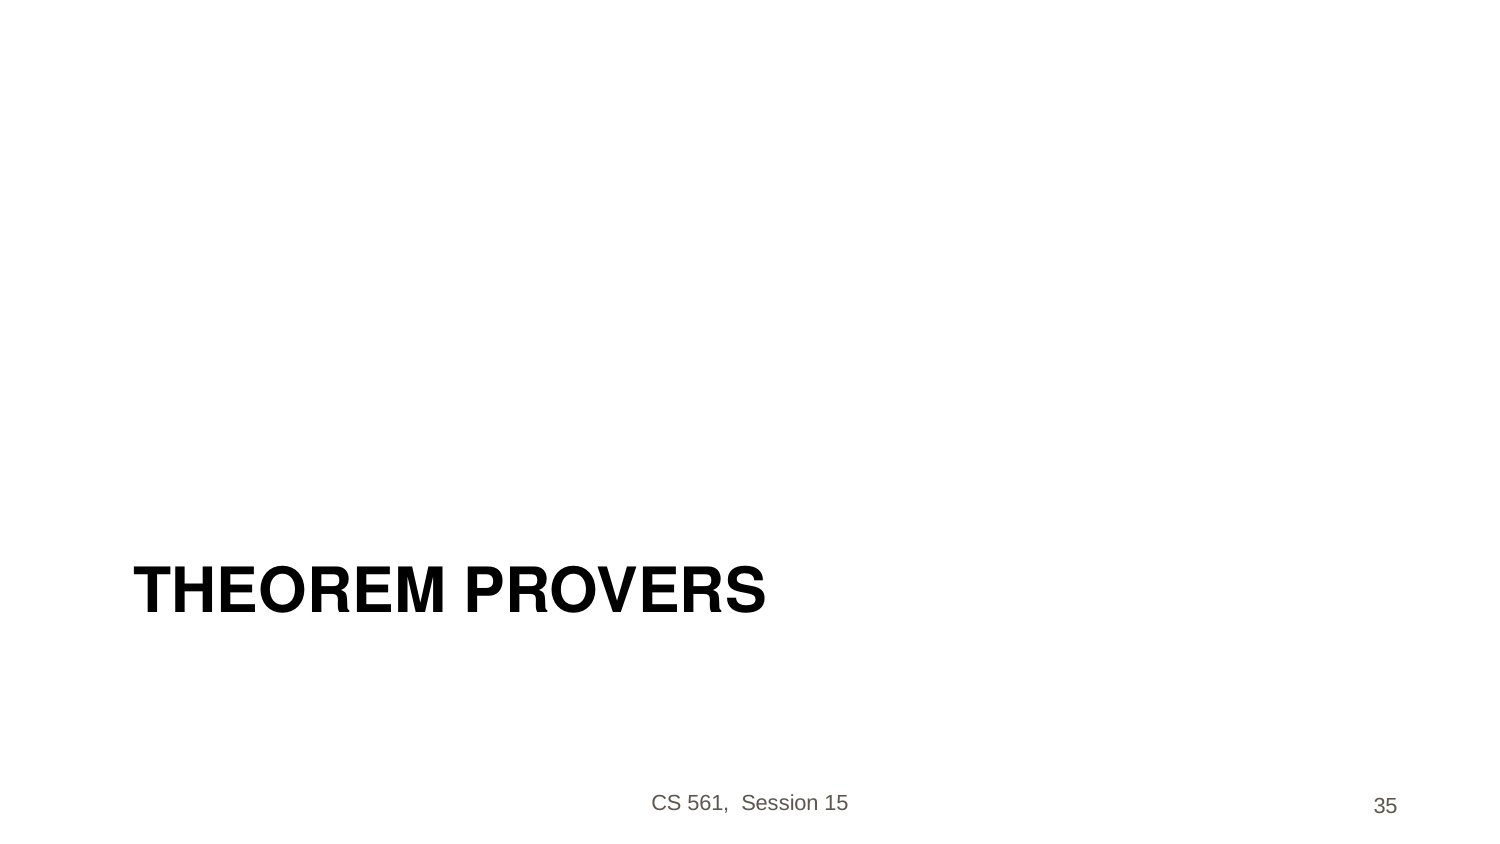

# THEOREM PROVERS
CS 561,  Session 15
35